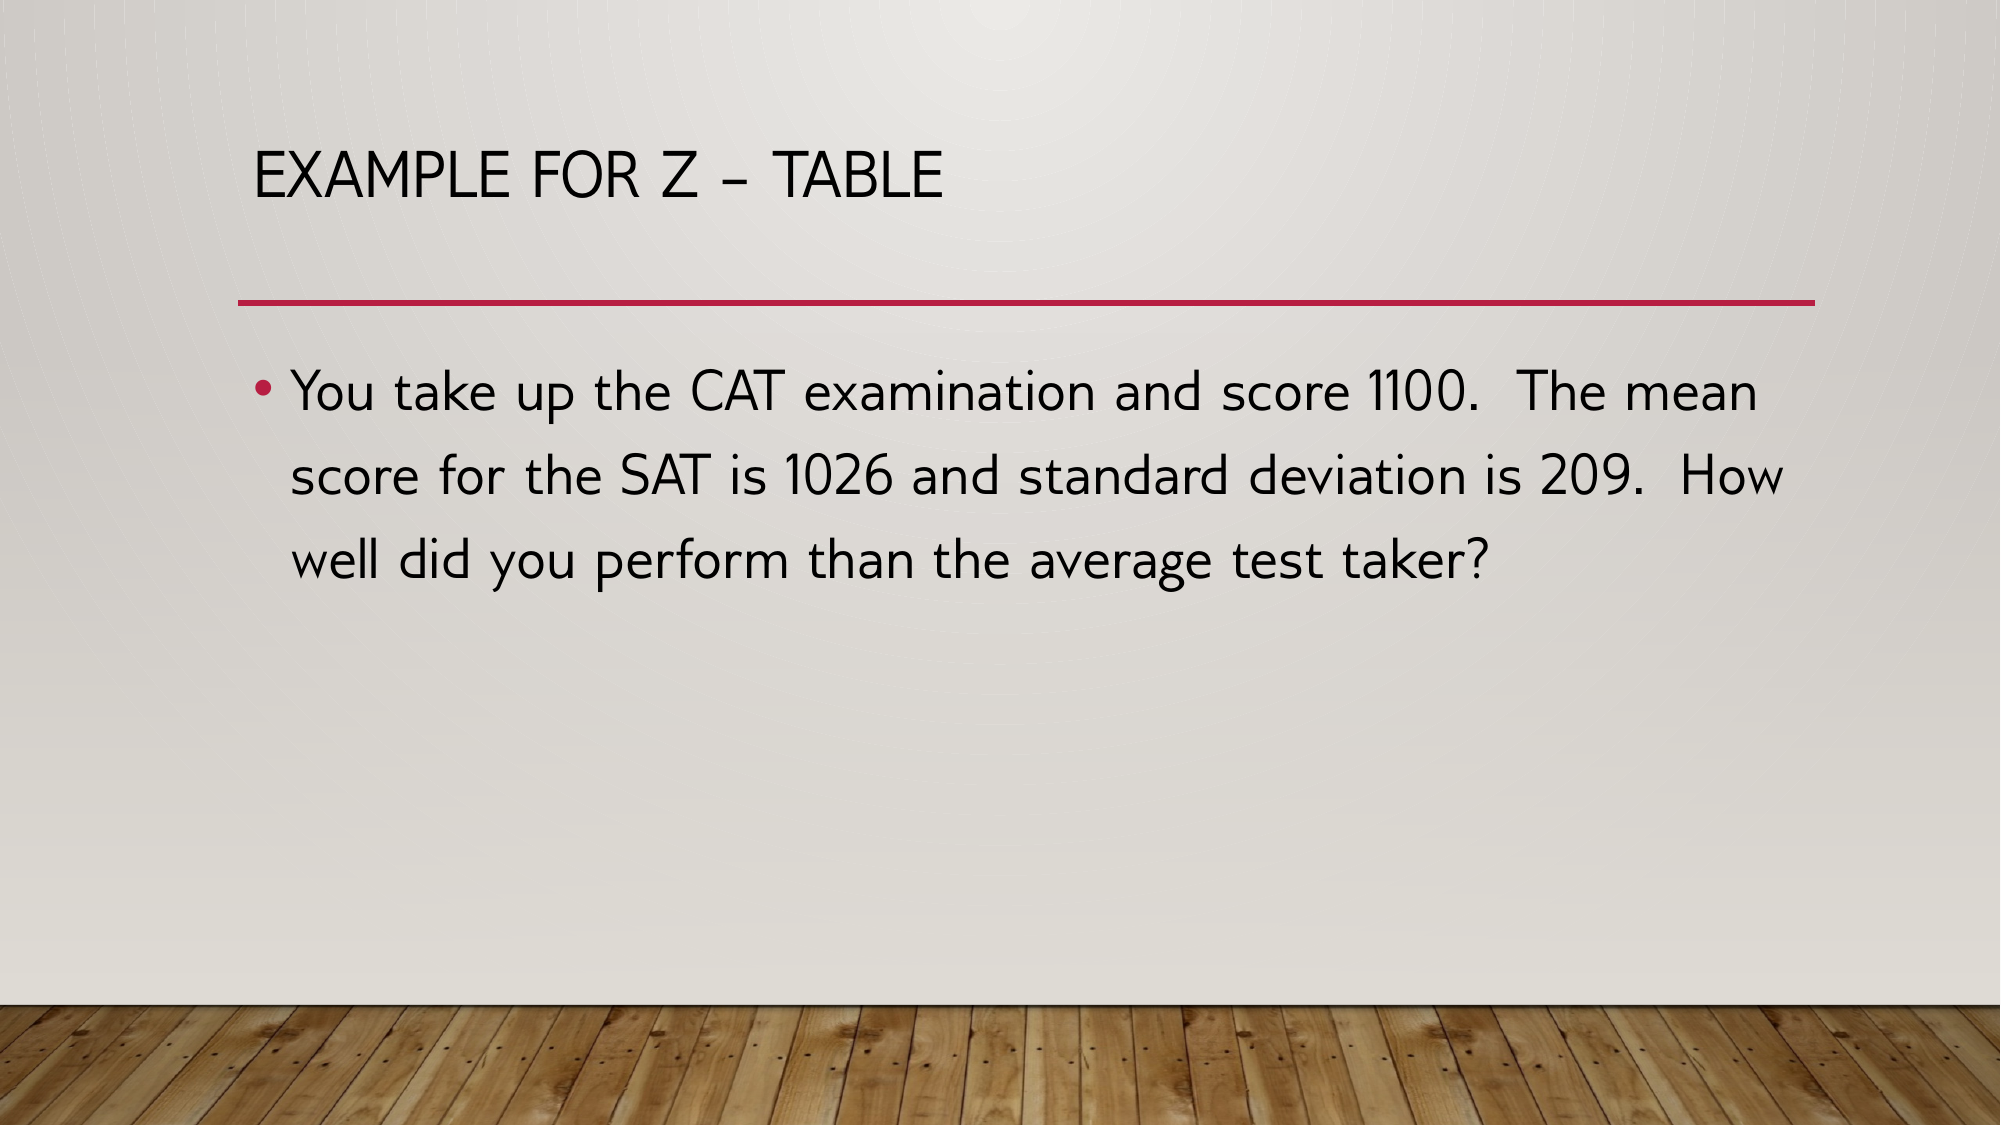

# Example for Z – Table
You take up the CAT examination and score 1100.  The mean score for the SAT is 1026 and standard deviation is 209.  How well did you perform than the average test taker?